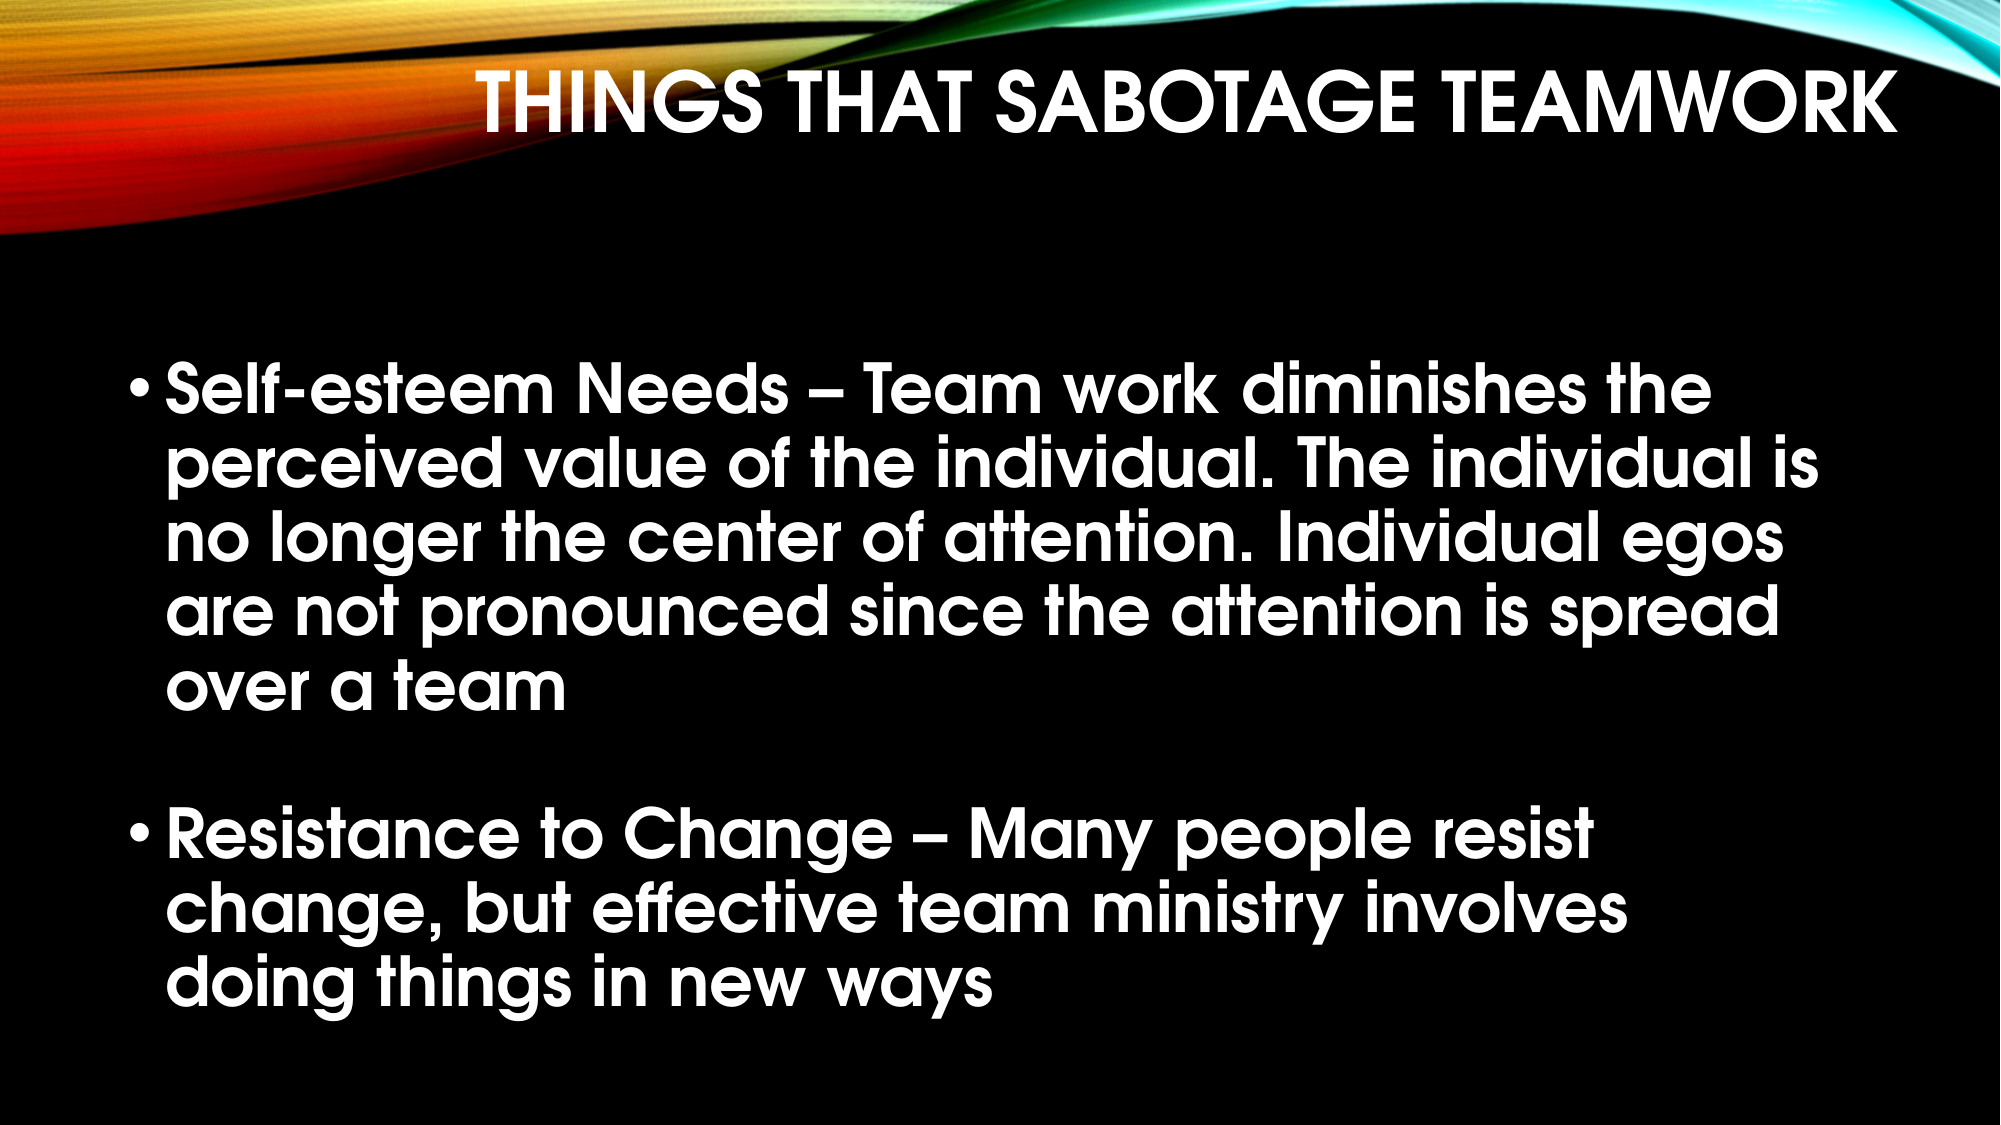

# THINGS THAT SABOTAGE TEAMWORK
Self-esteem Needs – Team work diminishes the perceived value of the individual. The individual is no longer the center of attention. Individual egos are not pronounced since the attention is spread over a team

Resistance to Change – Many people resist change, but effective team ministry involves doing things in new ways